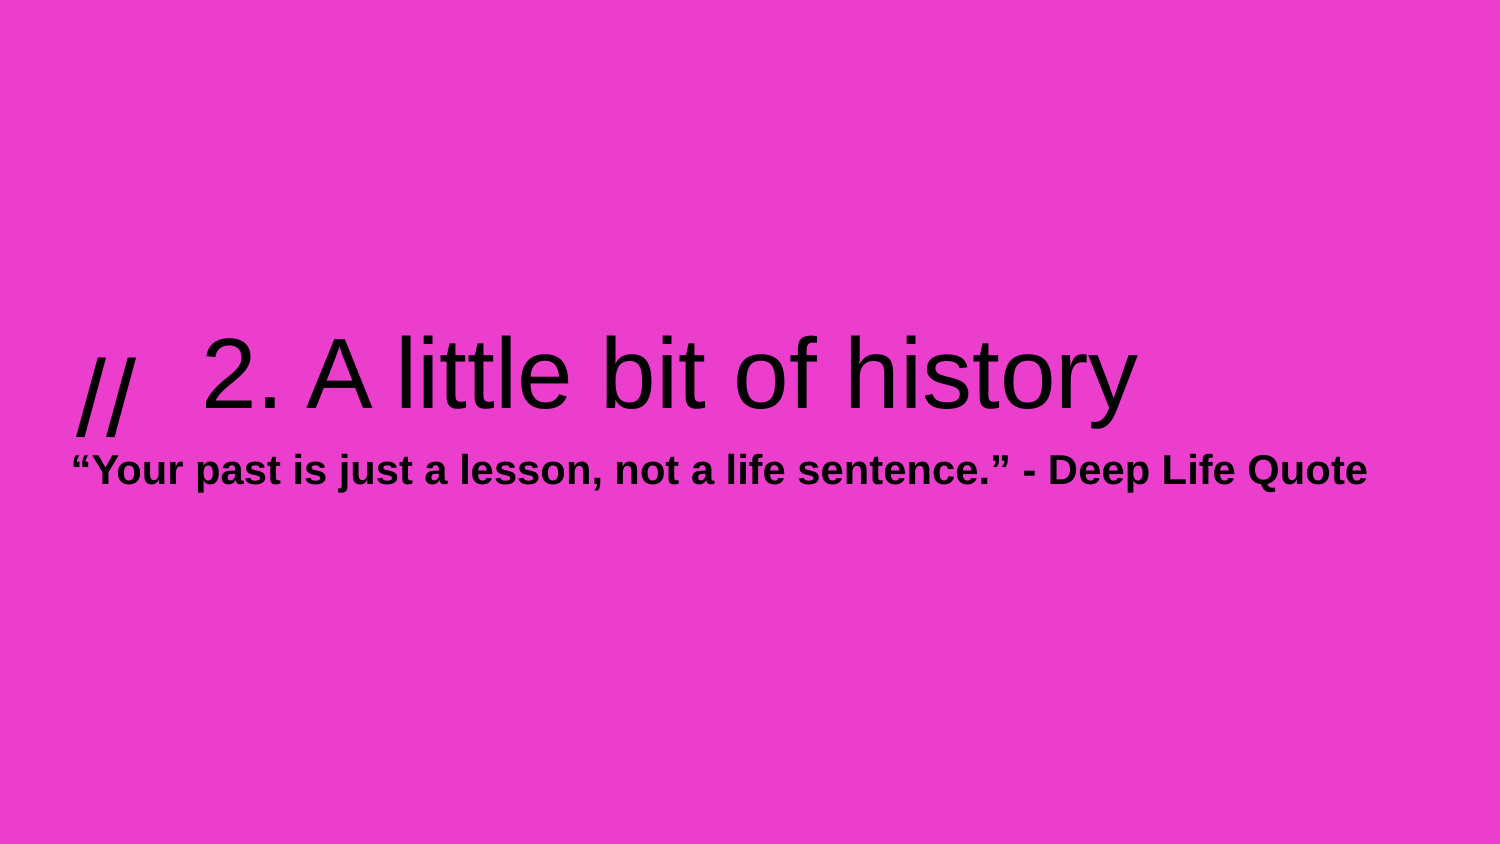

//
# 2. A little bit of history
“Your past is just a lesson, not a life sentence.” - Deep Life Quote